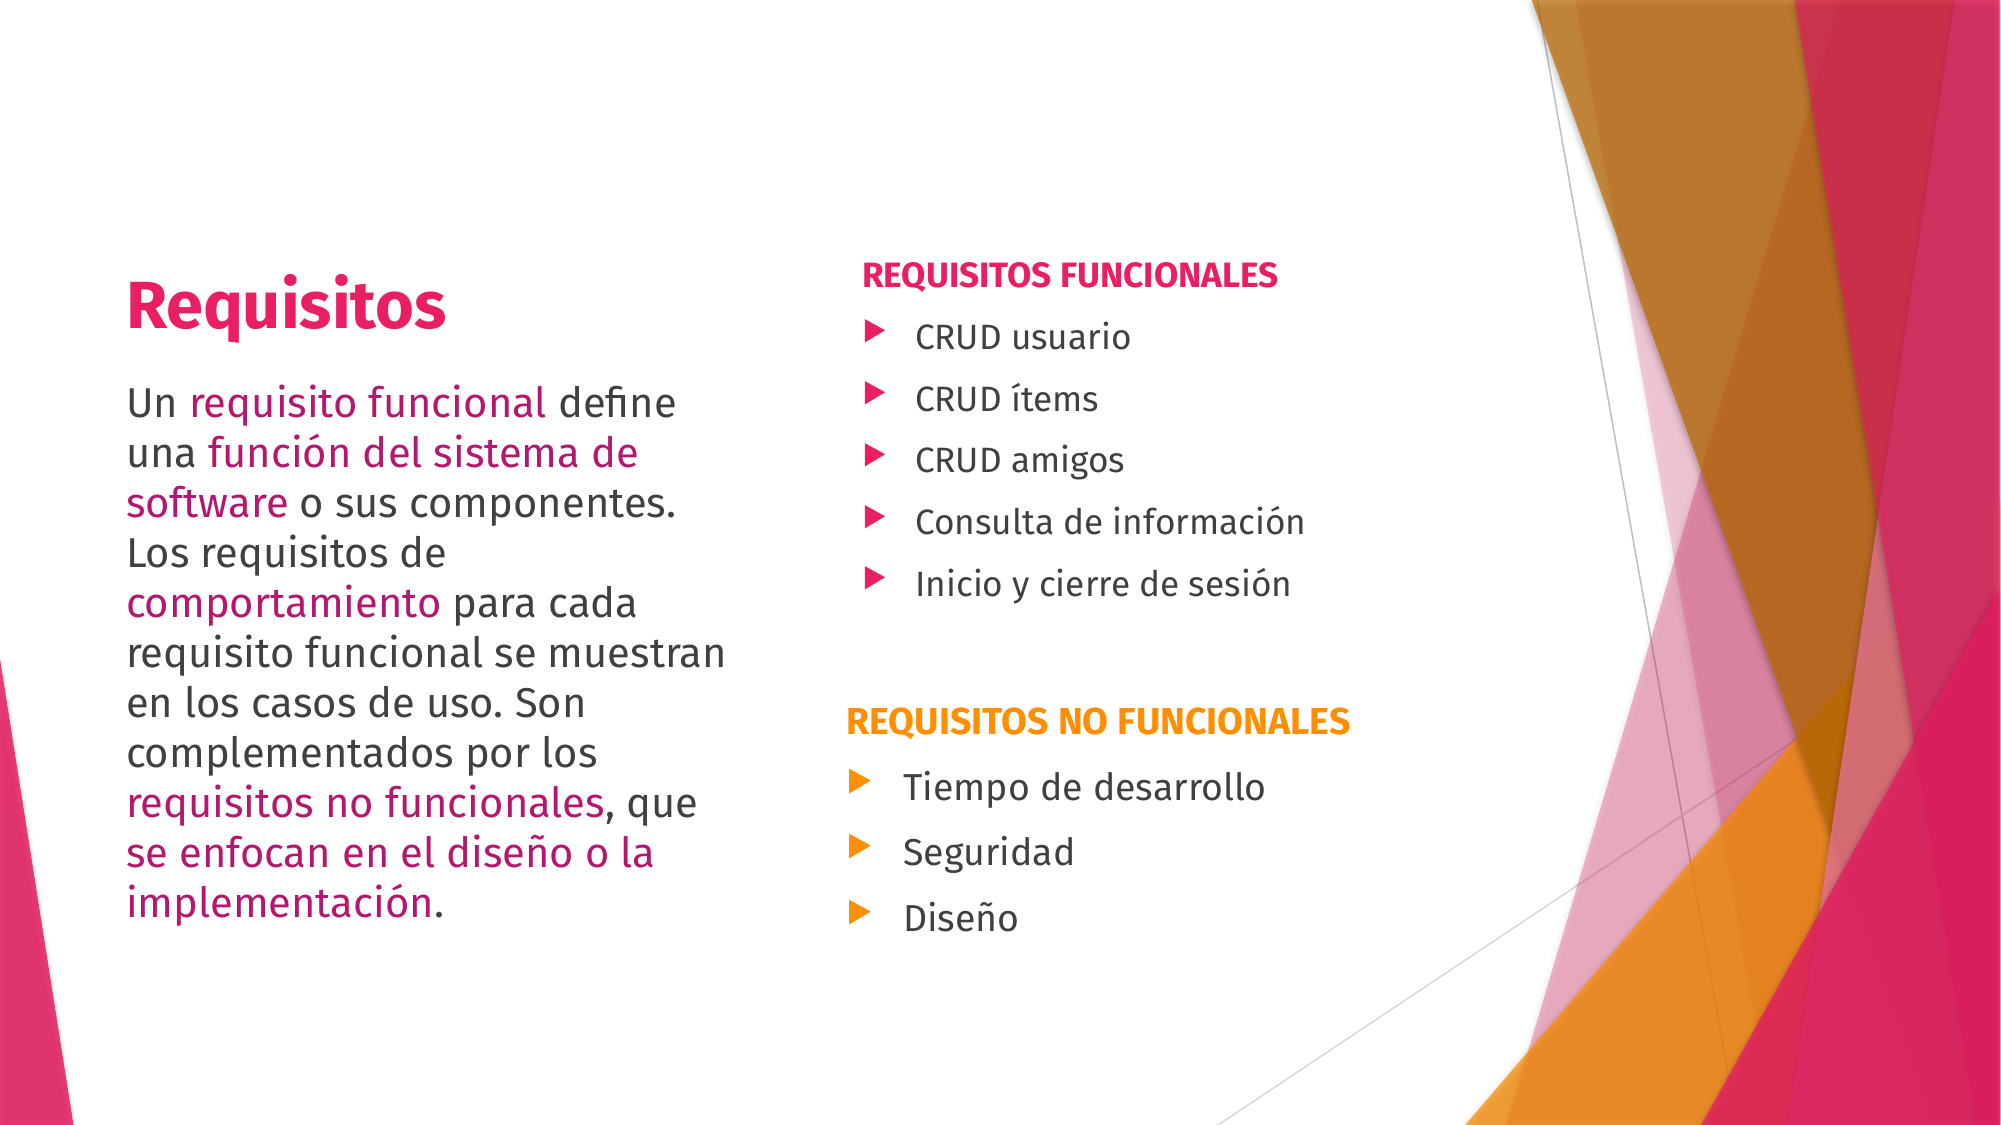

# Requisitos
REQUISITOS FUNCIONALES
CRUD usuario
CRUD ítems
CRUD amigos
Consulta de información
Inicio y cierre de sesión

Un requisito funcional define una función del sistema de software o sus componentes. Los requisitos de comportamiento para cada requisito funcional se muestran en los casos de uso. Son complementados por los requisitos no funcionales, que se enfocan en el diseño o la implementación.
REQUISITOS NO FUNCIONALES
Tiempo de desarrollo
Seguridad
Diseño